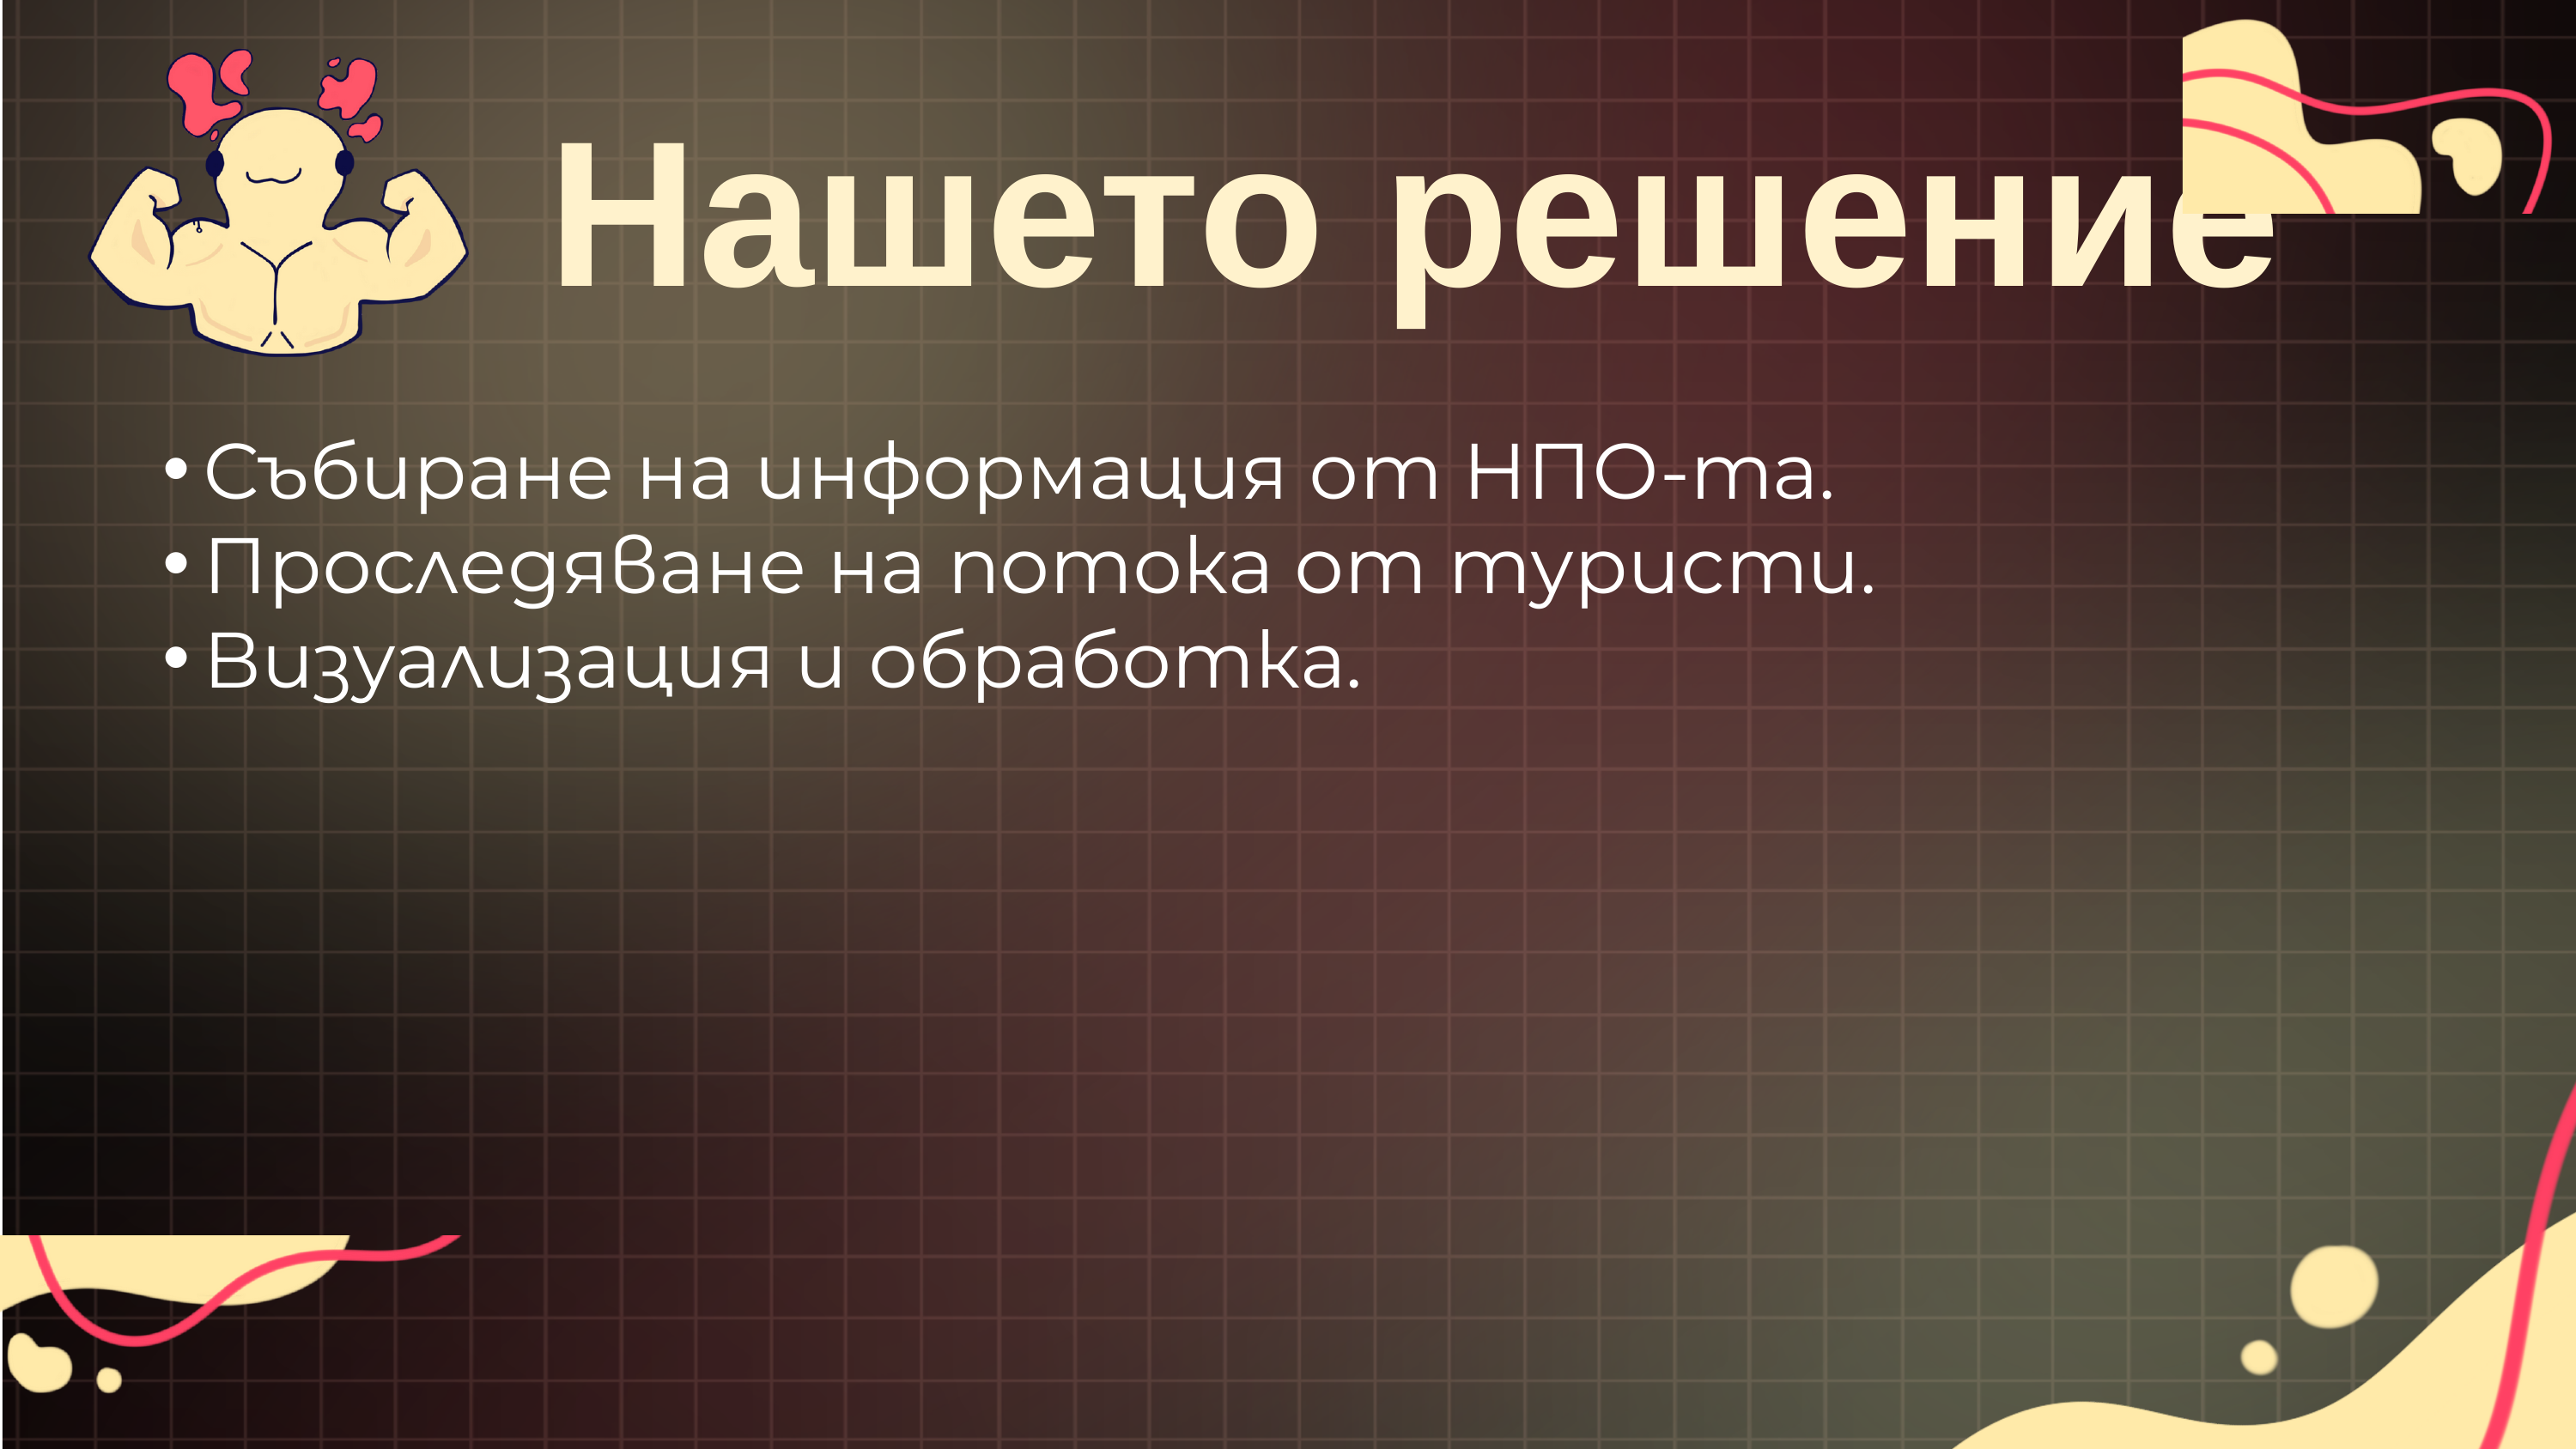

Нашето решение
Събиране на информация от НПО-та.
Проследяване на потока от туристи.
Визуализация и обработка.